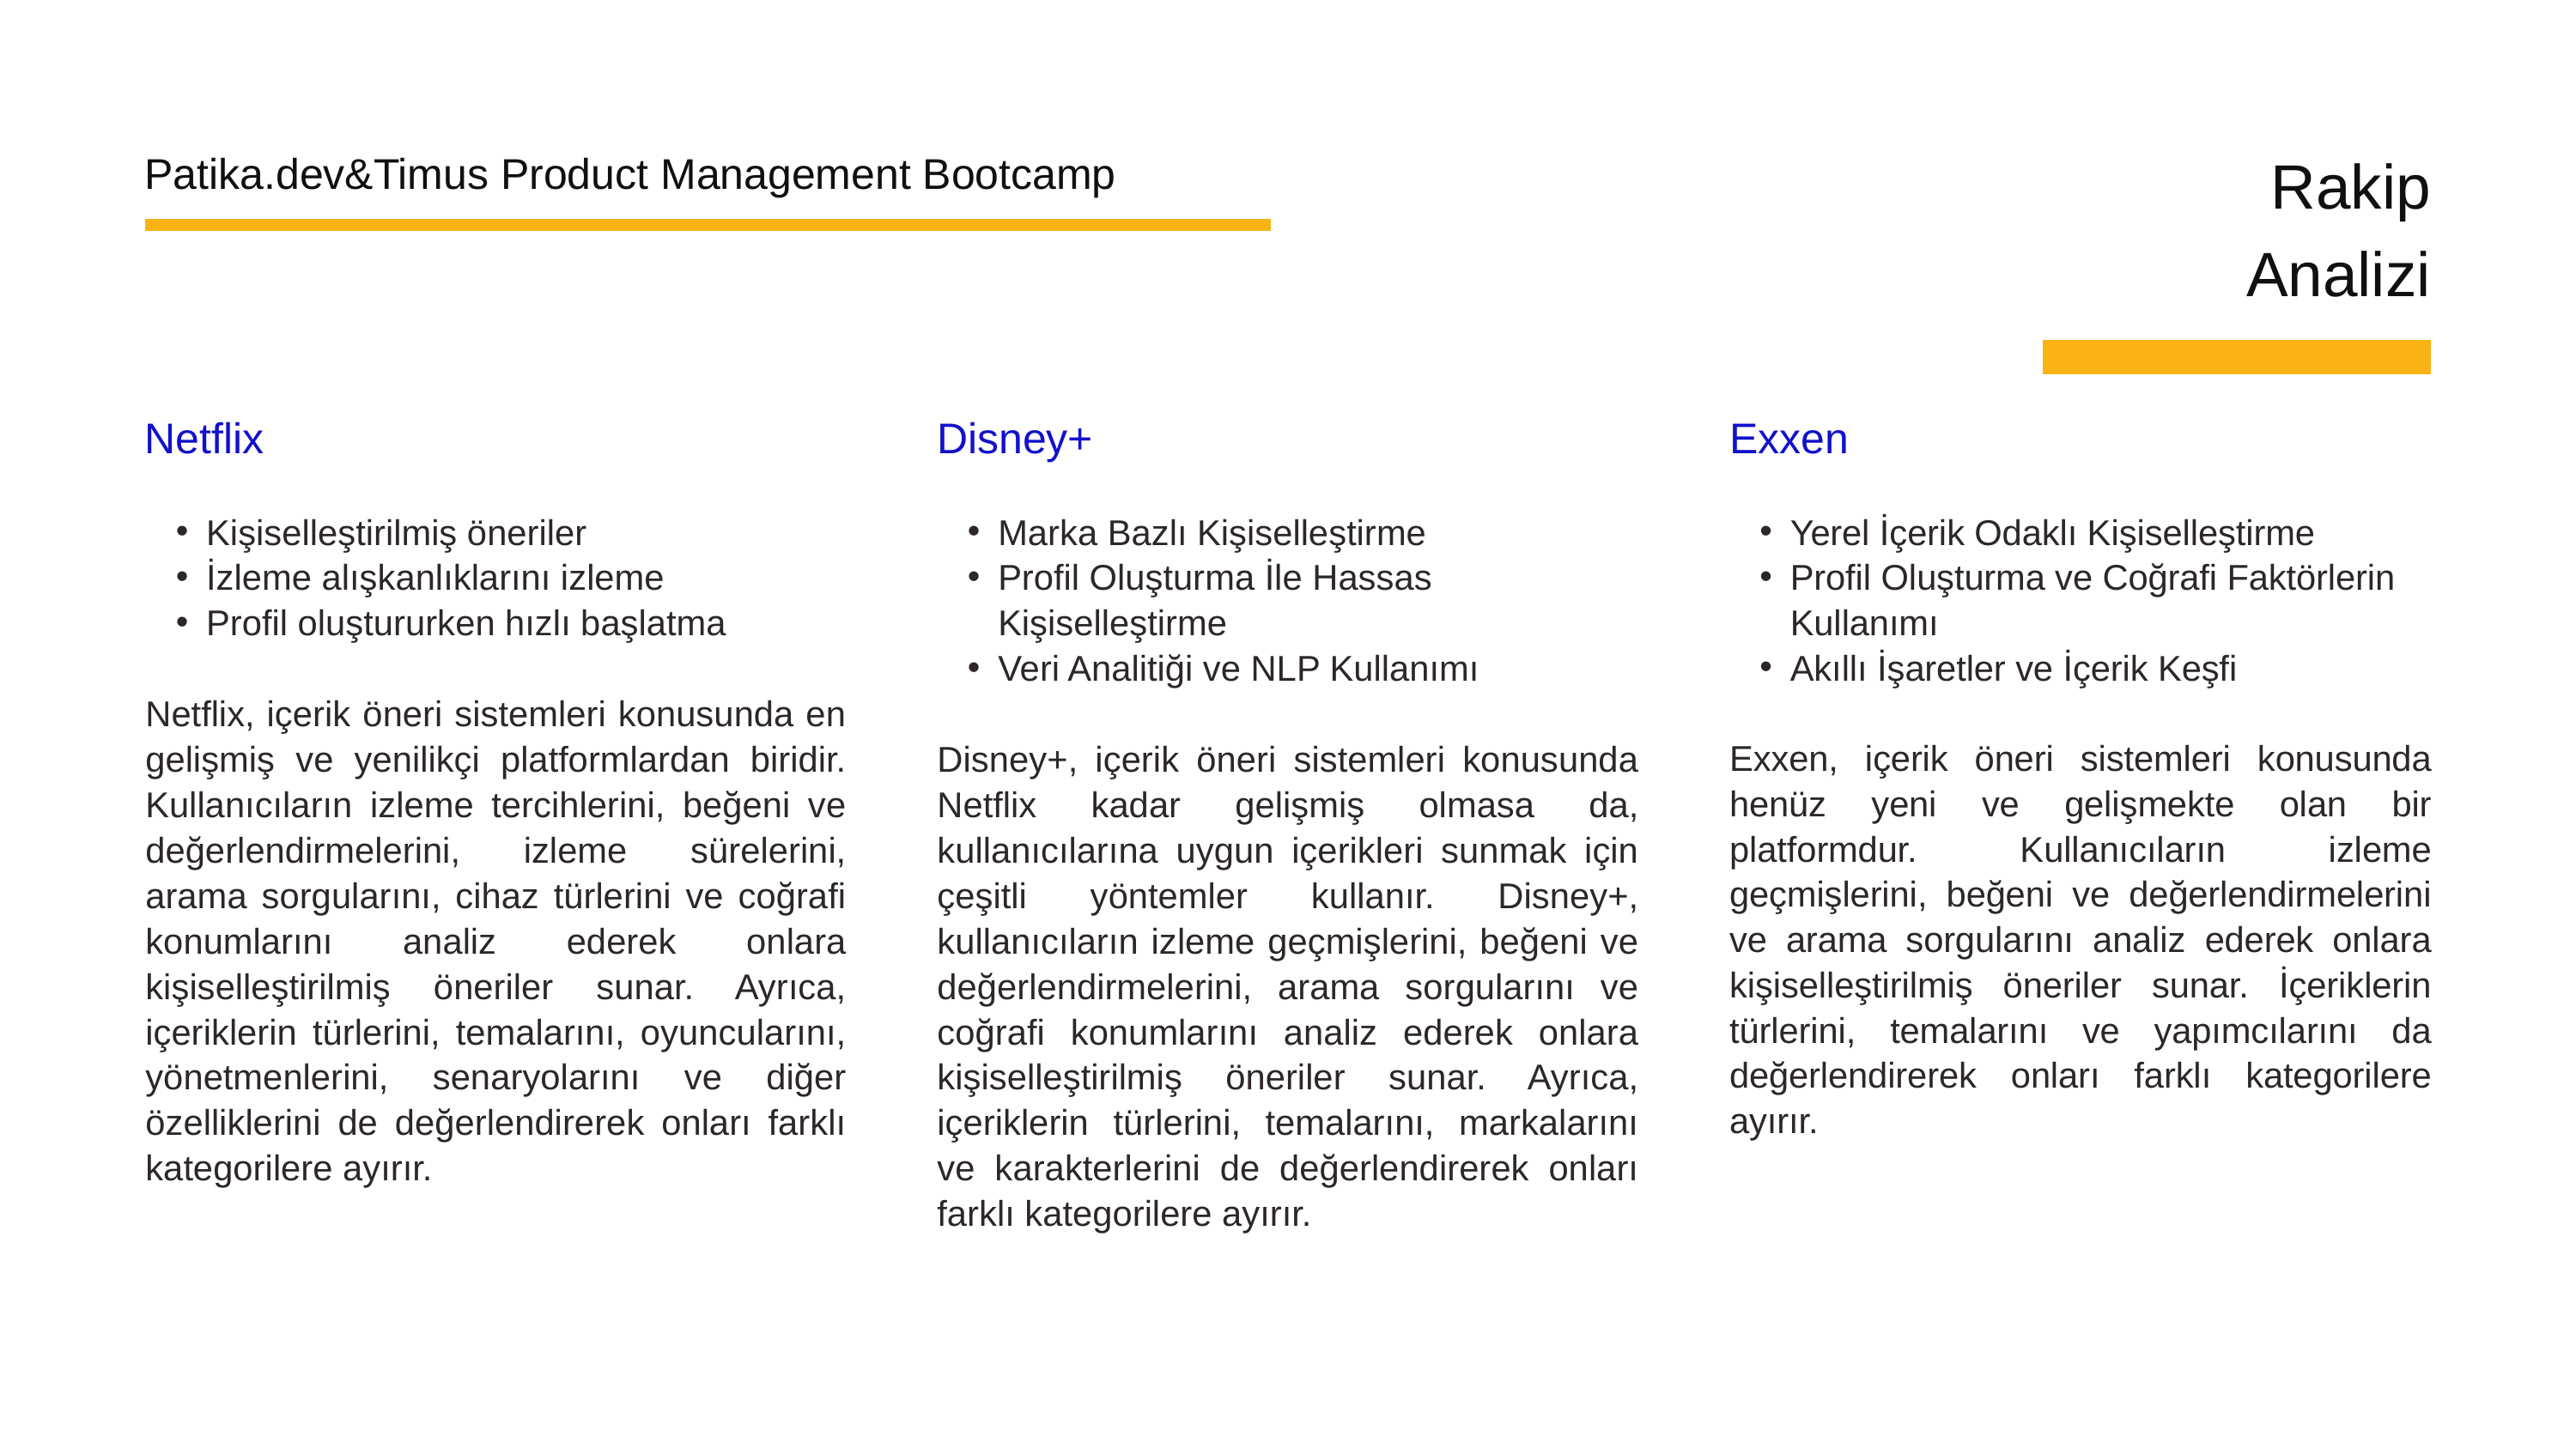

Rakip
Analizi
Patika.dev&Timus Product Management Bootcamp

Netflix
Disney+
Exxen
Kişiselleştirilmiş öneriler
İzleme alışkanlıklarını izleme
Profil oluştururken hızlı başlatma

Netflix, içerik öneri sistemleri konusunda en gelişmiş ve yenilikçi platformlardan biridir. Kullanıcıların izleme tercihlerini, beğeni ve değerlendirmelerini, izleme sürelerini, arama sorgularını, cihaz türlerini ve coğrafi konumlarını analiz ederek onlara kişiselleştirilmiş öneriler sunar. Ayrıca, içeriklerin türlerini, temalarını, oyuncularını, yönetmenlerini, senaryolarını ve diğer özelliklerini de değerlendirerek onları farklı kategorilere ayırır.
Marka Bazlı Kişiselleştirme
Profil Oluşturma İle Hassas Kişiselleştirme
Veri Analitiği ve NLP Kullanımı

Disney+, içerik öneri sistemleri konusunda Netflix kadar gelişmiş olmasa da, kullanıcılarına uygun içerikleri sunmak için çeşitli yöntemler kullanır. Disney+, kullanıcıların izleme geçmişlerini, beğeni ve değerlendirmelerini, arama sorgularını ve coğrafi konumlarını analiz ederek onlara kişiselleştirilmiş öneriler sunar. Ayrıca, içeriklerin türlerini, temalarını, markalarını ve karakterlerini de değerlendirerek onları farklı kategorilere ayırır.
Yerel İçerik Odaklı Kişiselleştirme
Profil Oluşturma ve Coğrafi Faktörlerin Kullanımı
Akıllı İşaretler ve İçerik Keşfi

Exxen, içerik öneri sistemleri konusunda henüz yeni ve gelişmekte olan bir platformdur. Kullanıcıların izleme geçmişlerini, beğeni ve değerlendirmelerini ve arama sorgularını analiz ederek onlara kişiselleştirilmiş öneriler sunar. İçeriklerin türlerini, temalarını ve yapımcılarını da değerlendirerek onları farklı kategorilere ayırır.